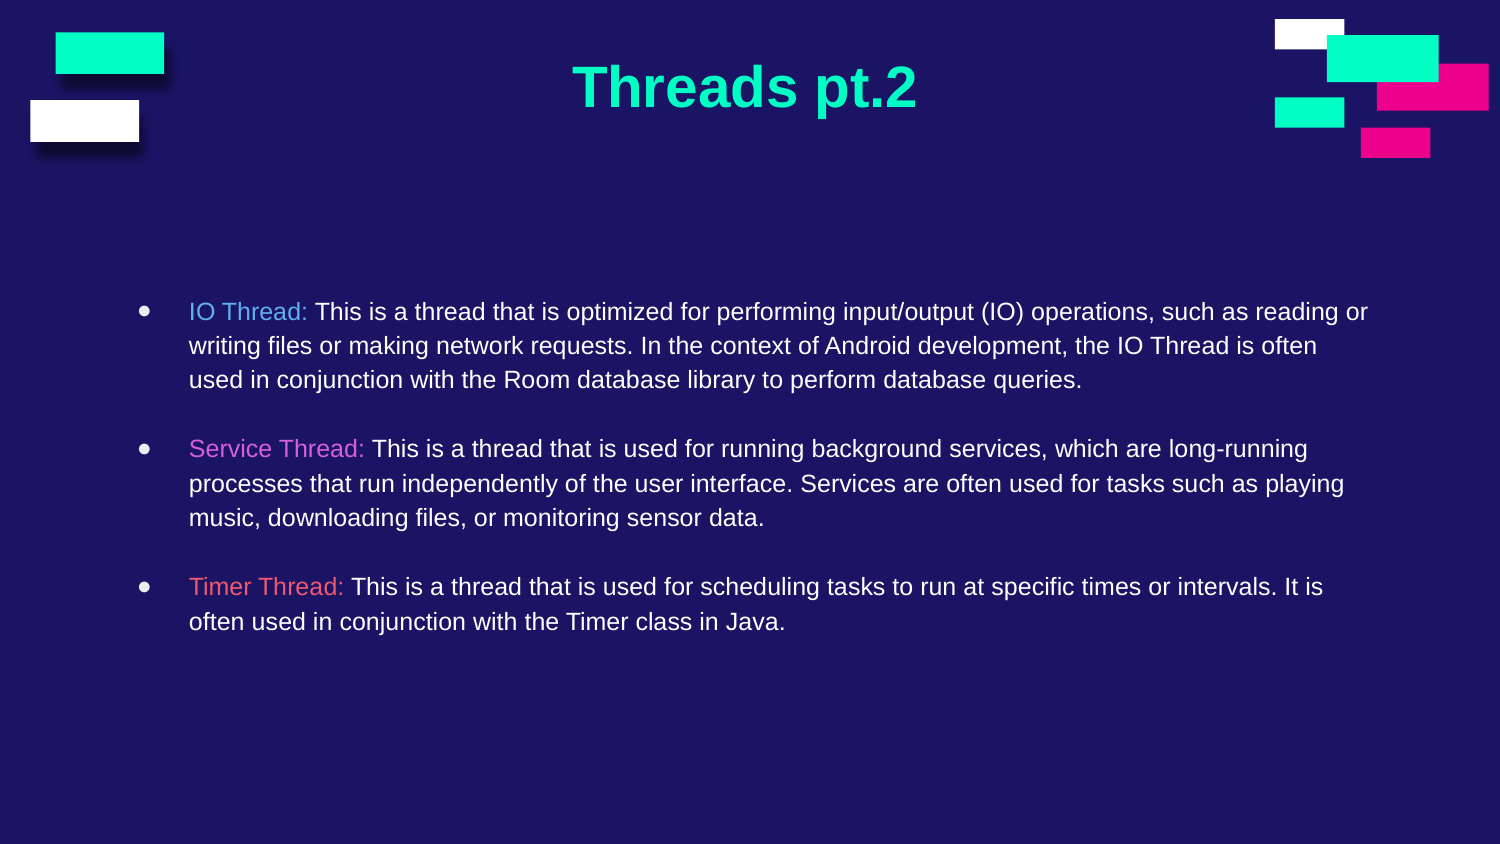

Threads pt.2

IO Thread: This is a thread that is optimized for performing input/output (IO) operations, such as reading or writing files or making network requests. In the context of Android development, the IO Thread is often used in conjunction with the Room database library to perform database queries.
Service Thread: This is a thread that is used for running background services, which are long-running processes that run independently of the user interface. Services are often used for tasks such as playing music, downloading files, or monitoring sensor data.
Timer Thread: This is a thread that is used for scheduling tasks to run at specific times or intervals. It is often used in conjunction with the Timer class in Java.